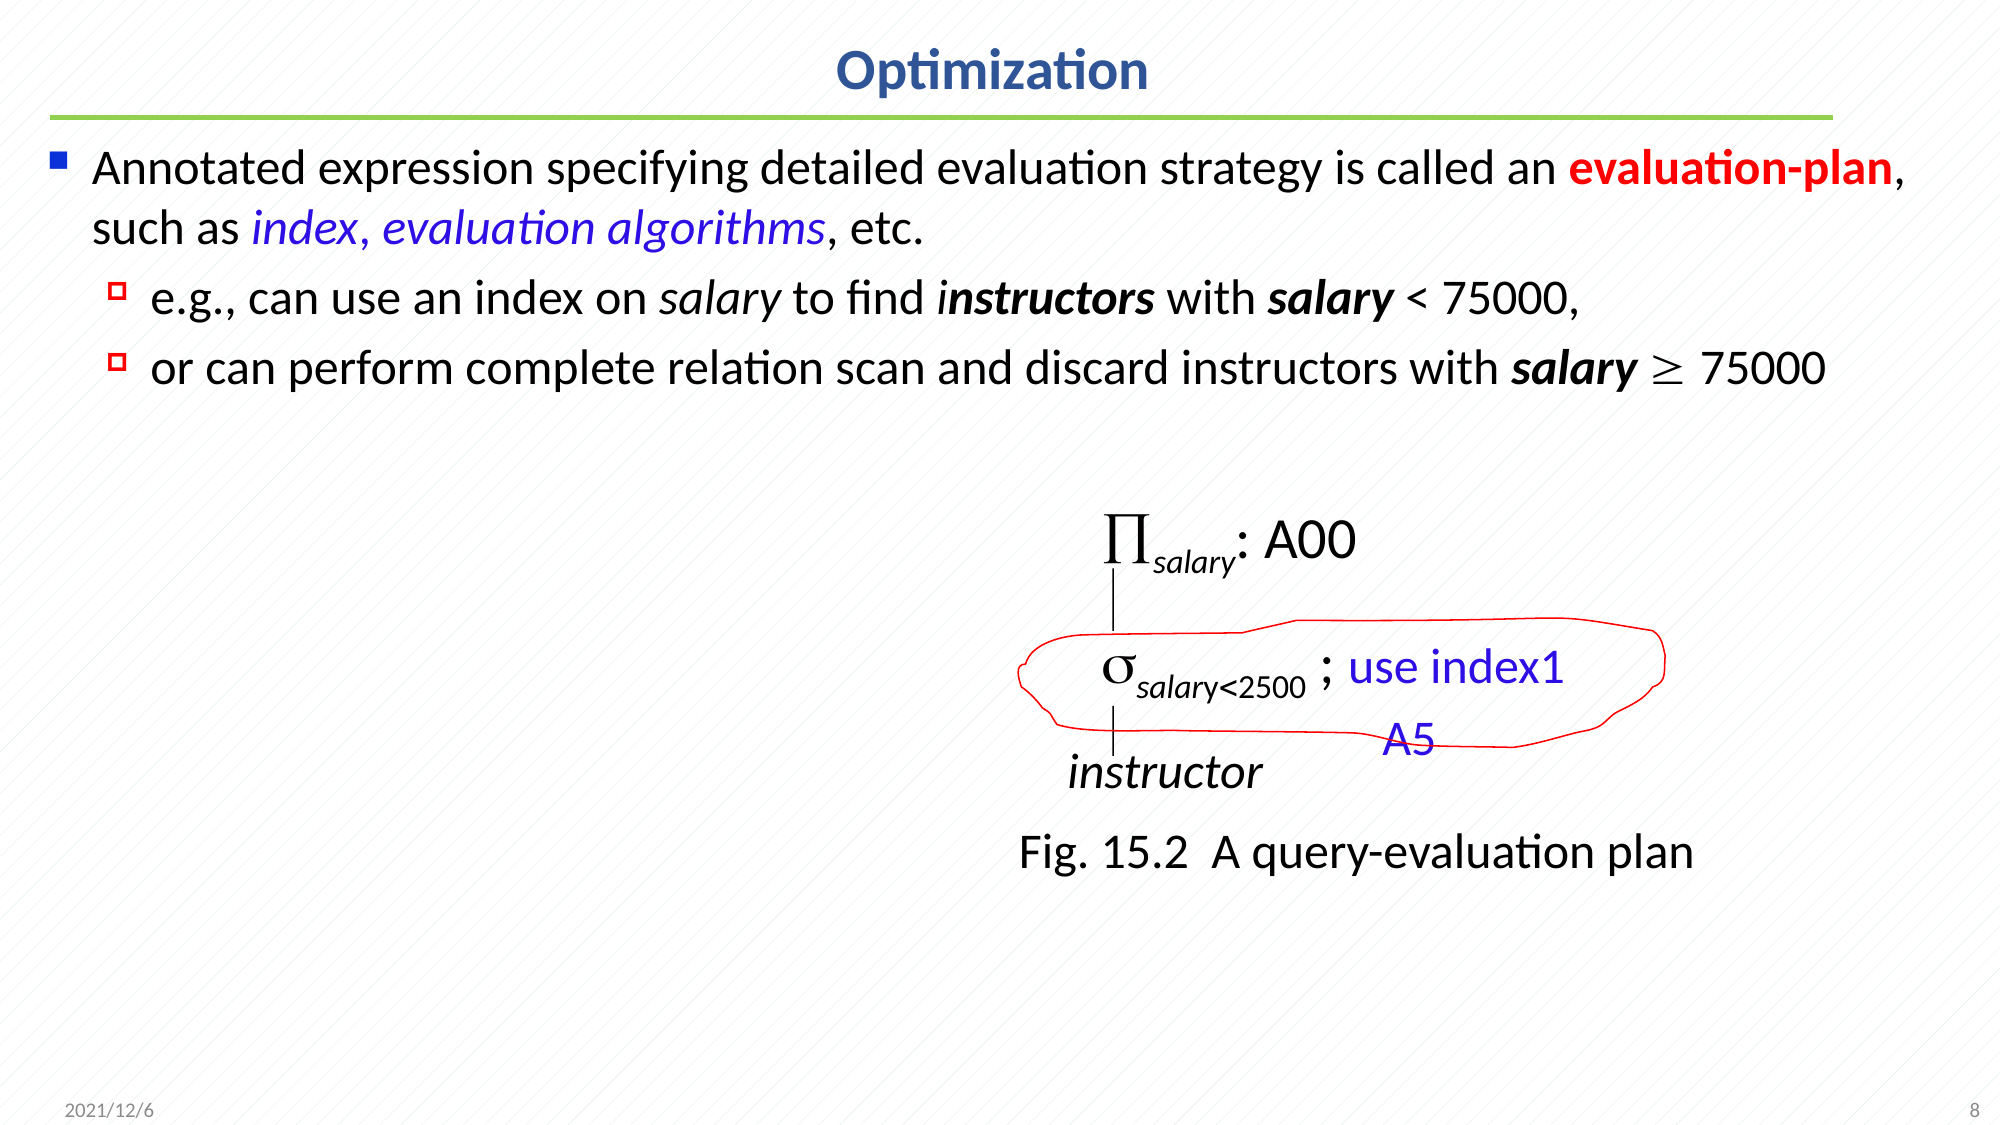

# Optimization
Annotated expression specifying detailed evaluation strategy is called an evaluation-plan, such as index, evaluation algorithms, etc.
e.g., can use an index on salary to find instructors with salary < 75000,
or can perform complete relation scan and discard instructors with salary ≥ 75000

∏salary: A00

σsalary<2500 ; use index1
                         A5

instructor
Fig. 15.2  A query-evaluation plan
8
2021/12/6